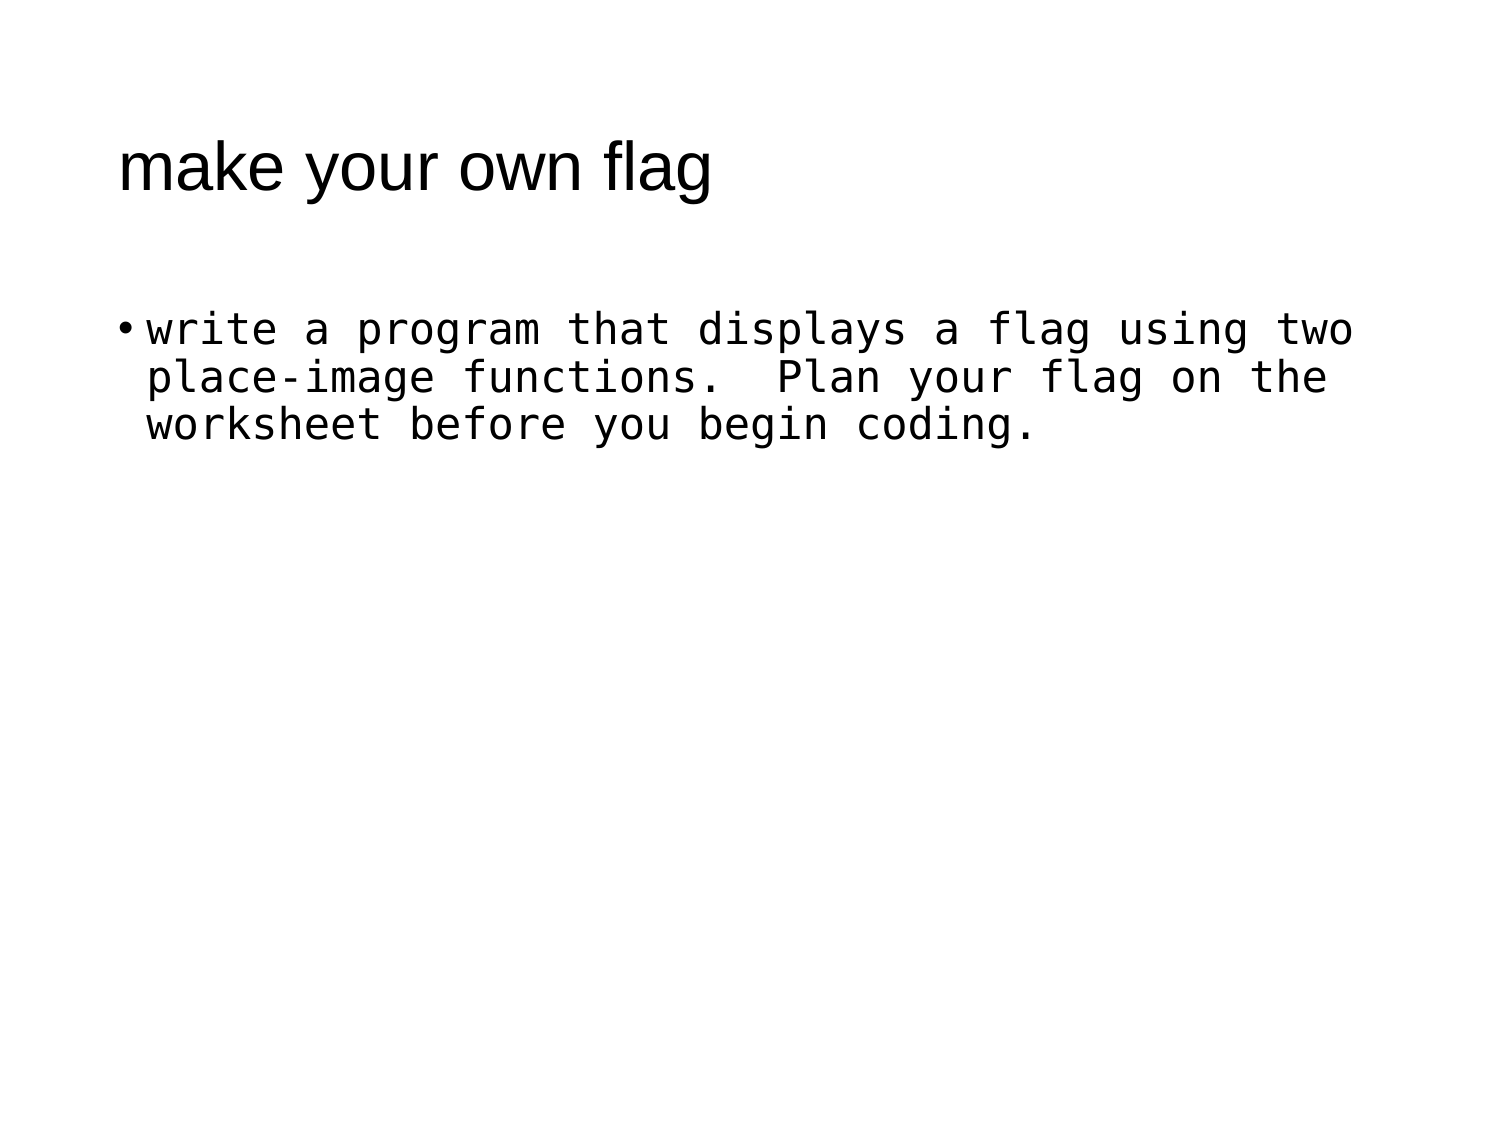

# make your own flag
write a program that displays a flag using two place-image functions.  Plan your flag on the worksheet before you begin coding.